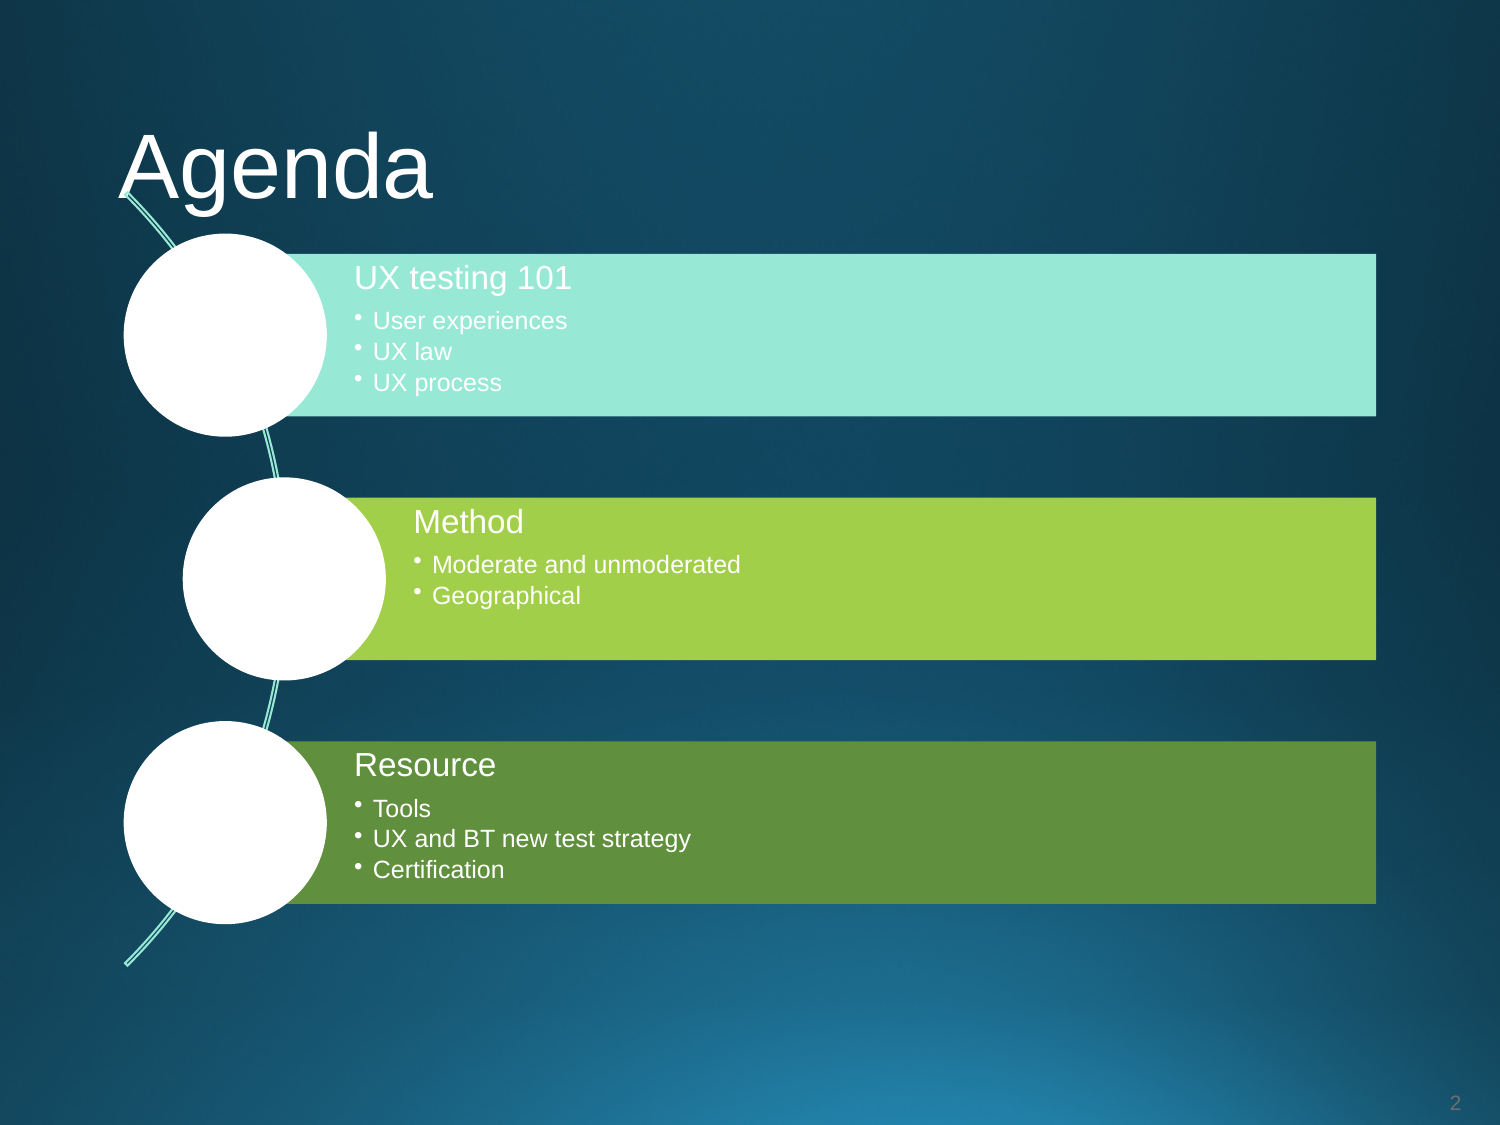

# Agenda
UX testing 101
User experiences
UX law
UX process
Method
Moderate and unmoderated
Geographical
Resource
Tools
UX and BT new test strategy
Certification